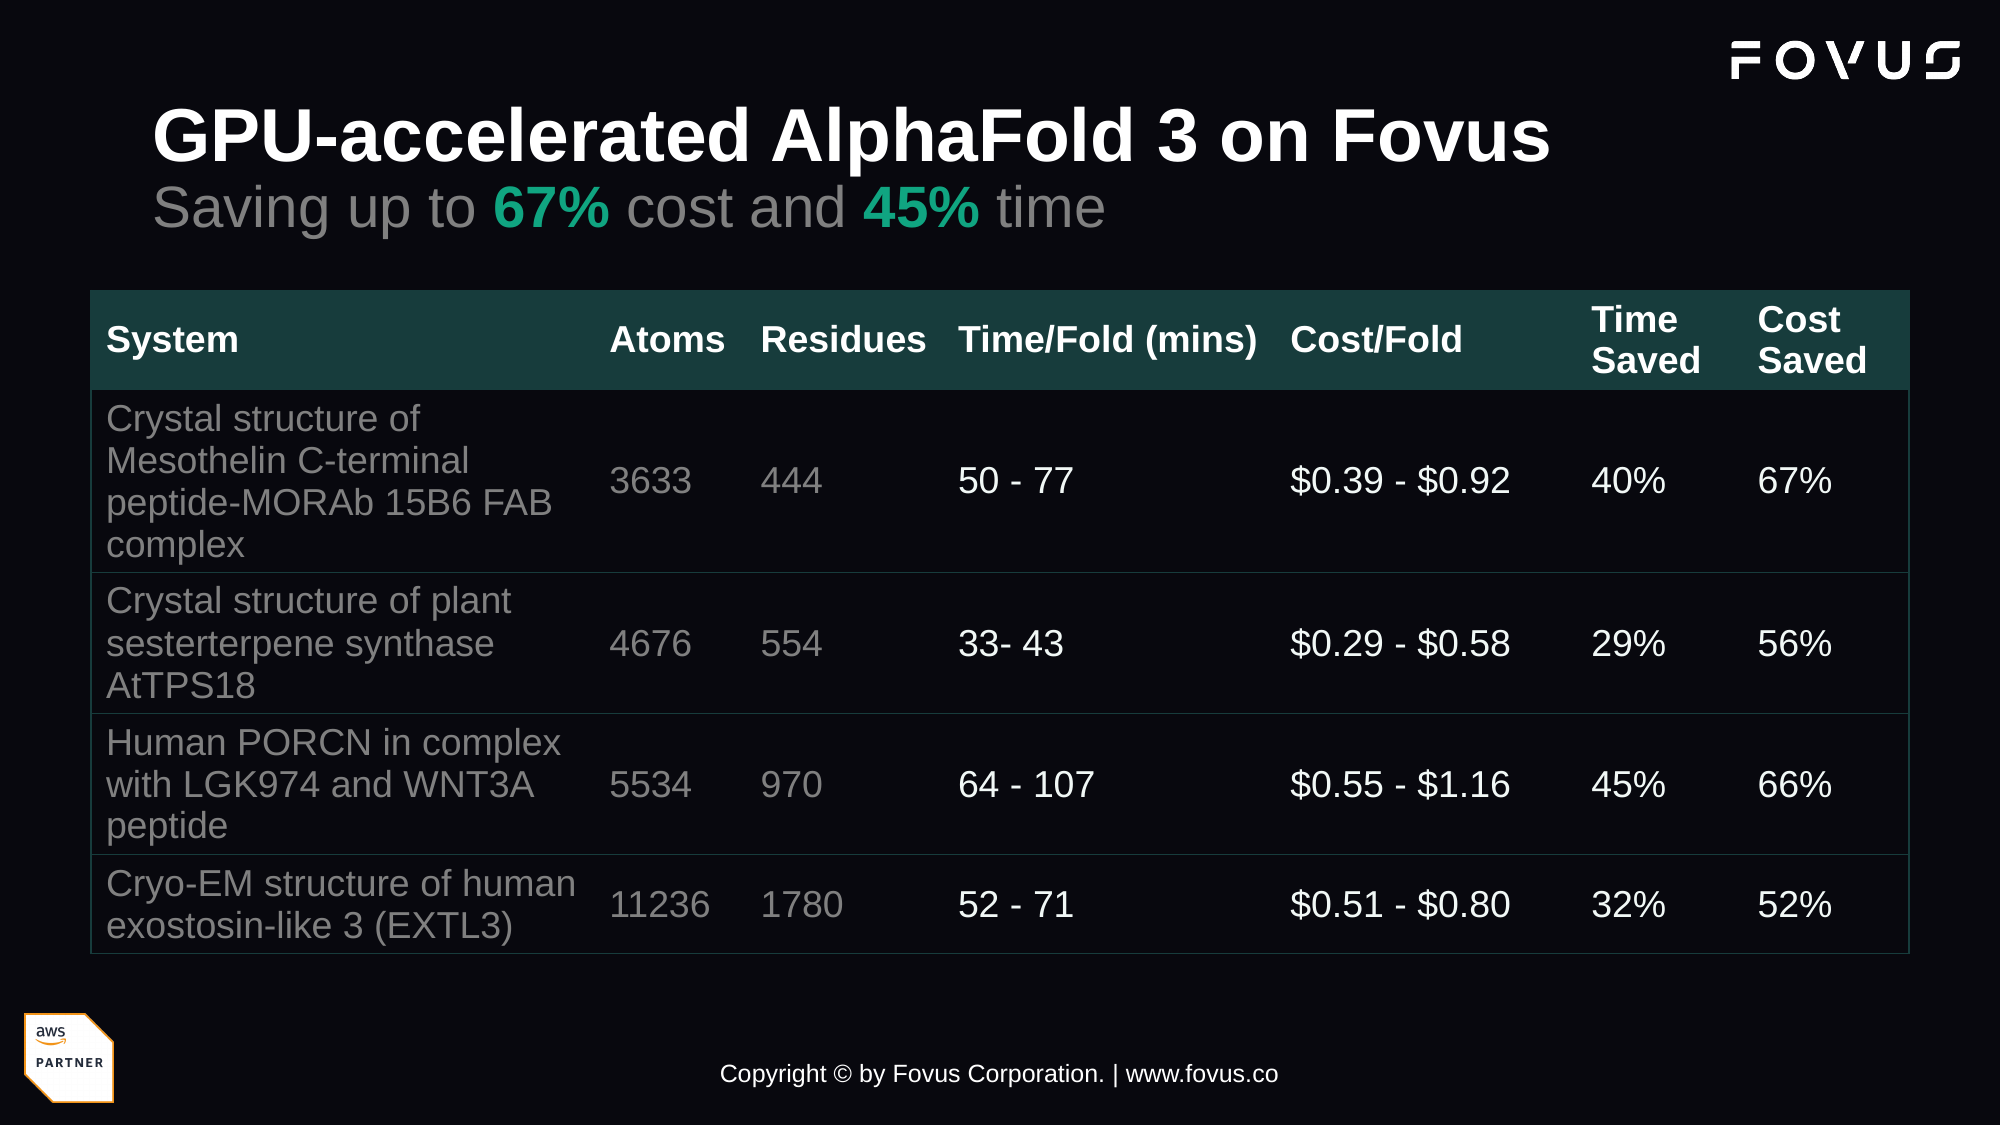

# GPU-accelerated AlphaFold 3 on Fovus Saving up to 67% cost and 45% time
| System | Atoms | Residues | Time/Fold (mins) | Cost/Fold | Time Saved | Cost Saved |
| --- | --- | --- | --- | --- | --- | --- |
| Crystal structure of Mesothelin C-terminal peptide-MORAb 15B6 FAB complex | 3633 | 444 | 50 - 77 | $0.39 - $0.92 | 40% | 67% |
| Crystal structure of plant sesterterpene synthase AtTPS18 | 4676 | 554 | 33- 43 | $0.29 - $0.58 | 29% | 56% |
| Human PORCN in complex with LGK974 and WNT3A peptide | 5534 | 970 | 64 - 107 | $0.55 - $1.16 | 45% | 66% |
| Cryo-EM structure of human exostosin-like 3 (EXTL3) | 11236 | 1780 | 52 - 71 | $0.51 - $0.80 | 32% | 52% |
Copyright © by Fovus Corporation. | www.fovus.co